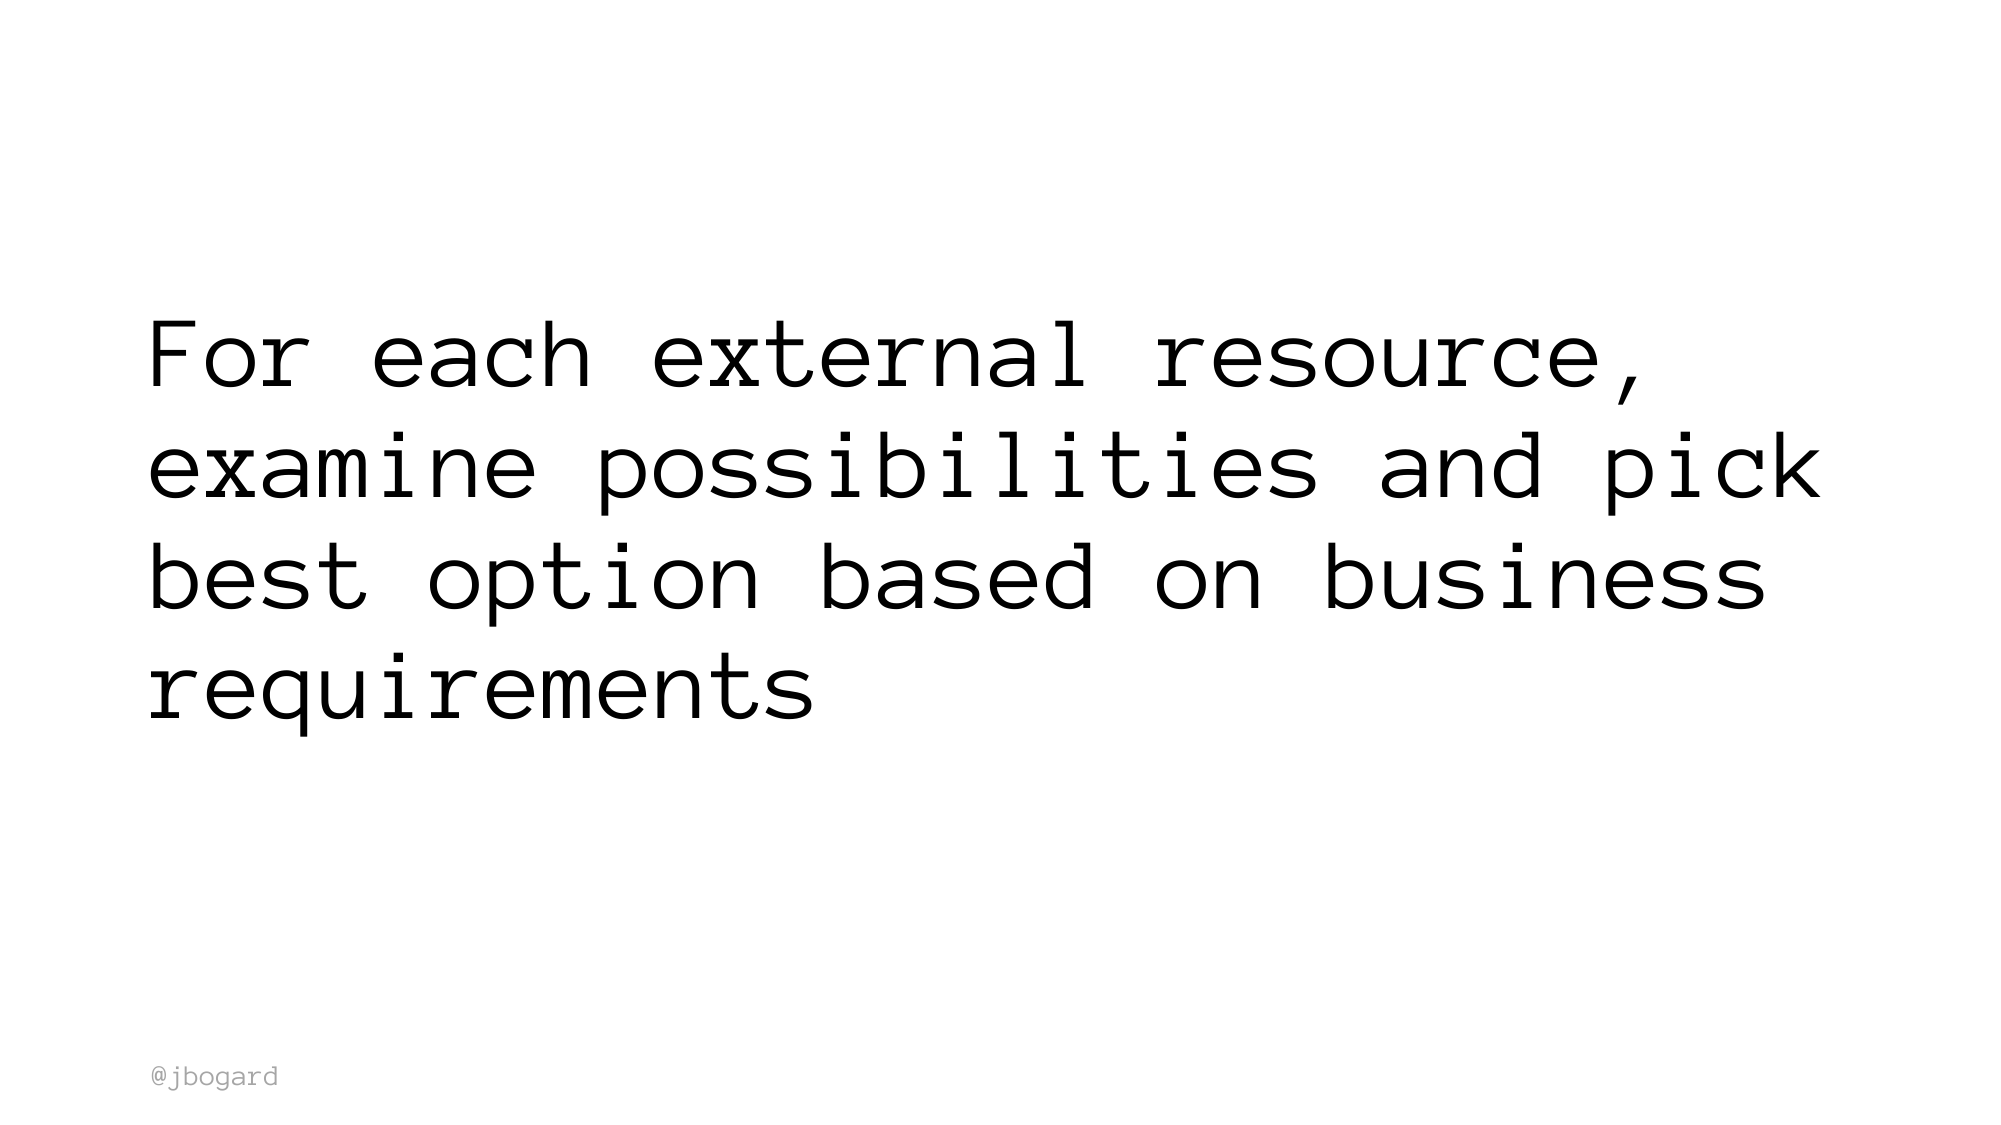

# For each external resource, examine possibilities and pick best option based on business requirements